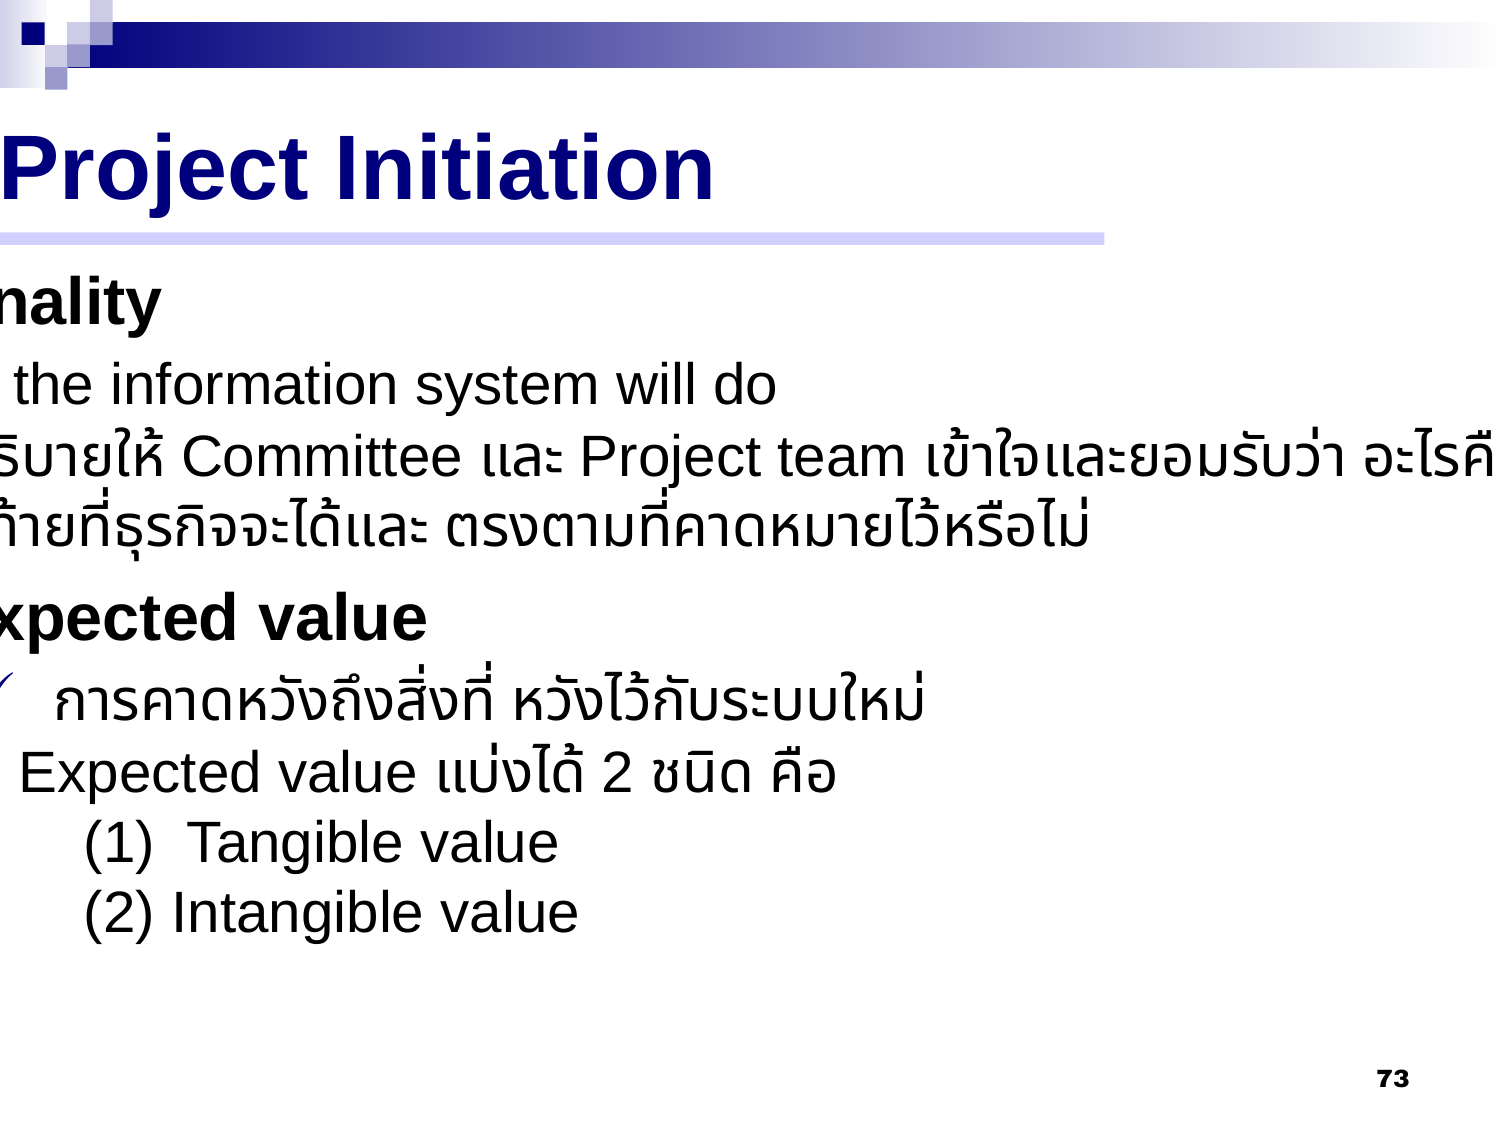

Project Initiation

Functionality
  What the information system will do
  ต้องอธิบายให้ Committee และ Project team เข้าใจและยอมรับว่า อะไรคือ Product
      สุดท้ายที่ธุรกิจจะได้และ ตรงตามที่คาดหมายไว้หรือไม่
Expected value
  การคาดหวังถึงสิ่งที่ หวังไว้กับระบบใหม่
Expected value แบ่งได้ 2 ชนิด คือ
    (1)  Tangible value
    (2) Intangible value
73